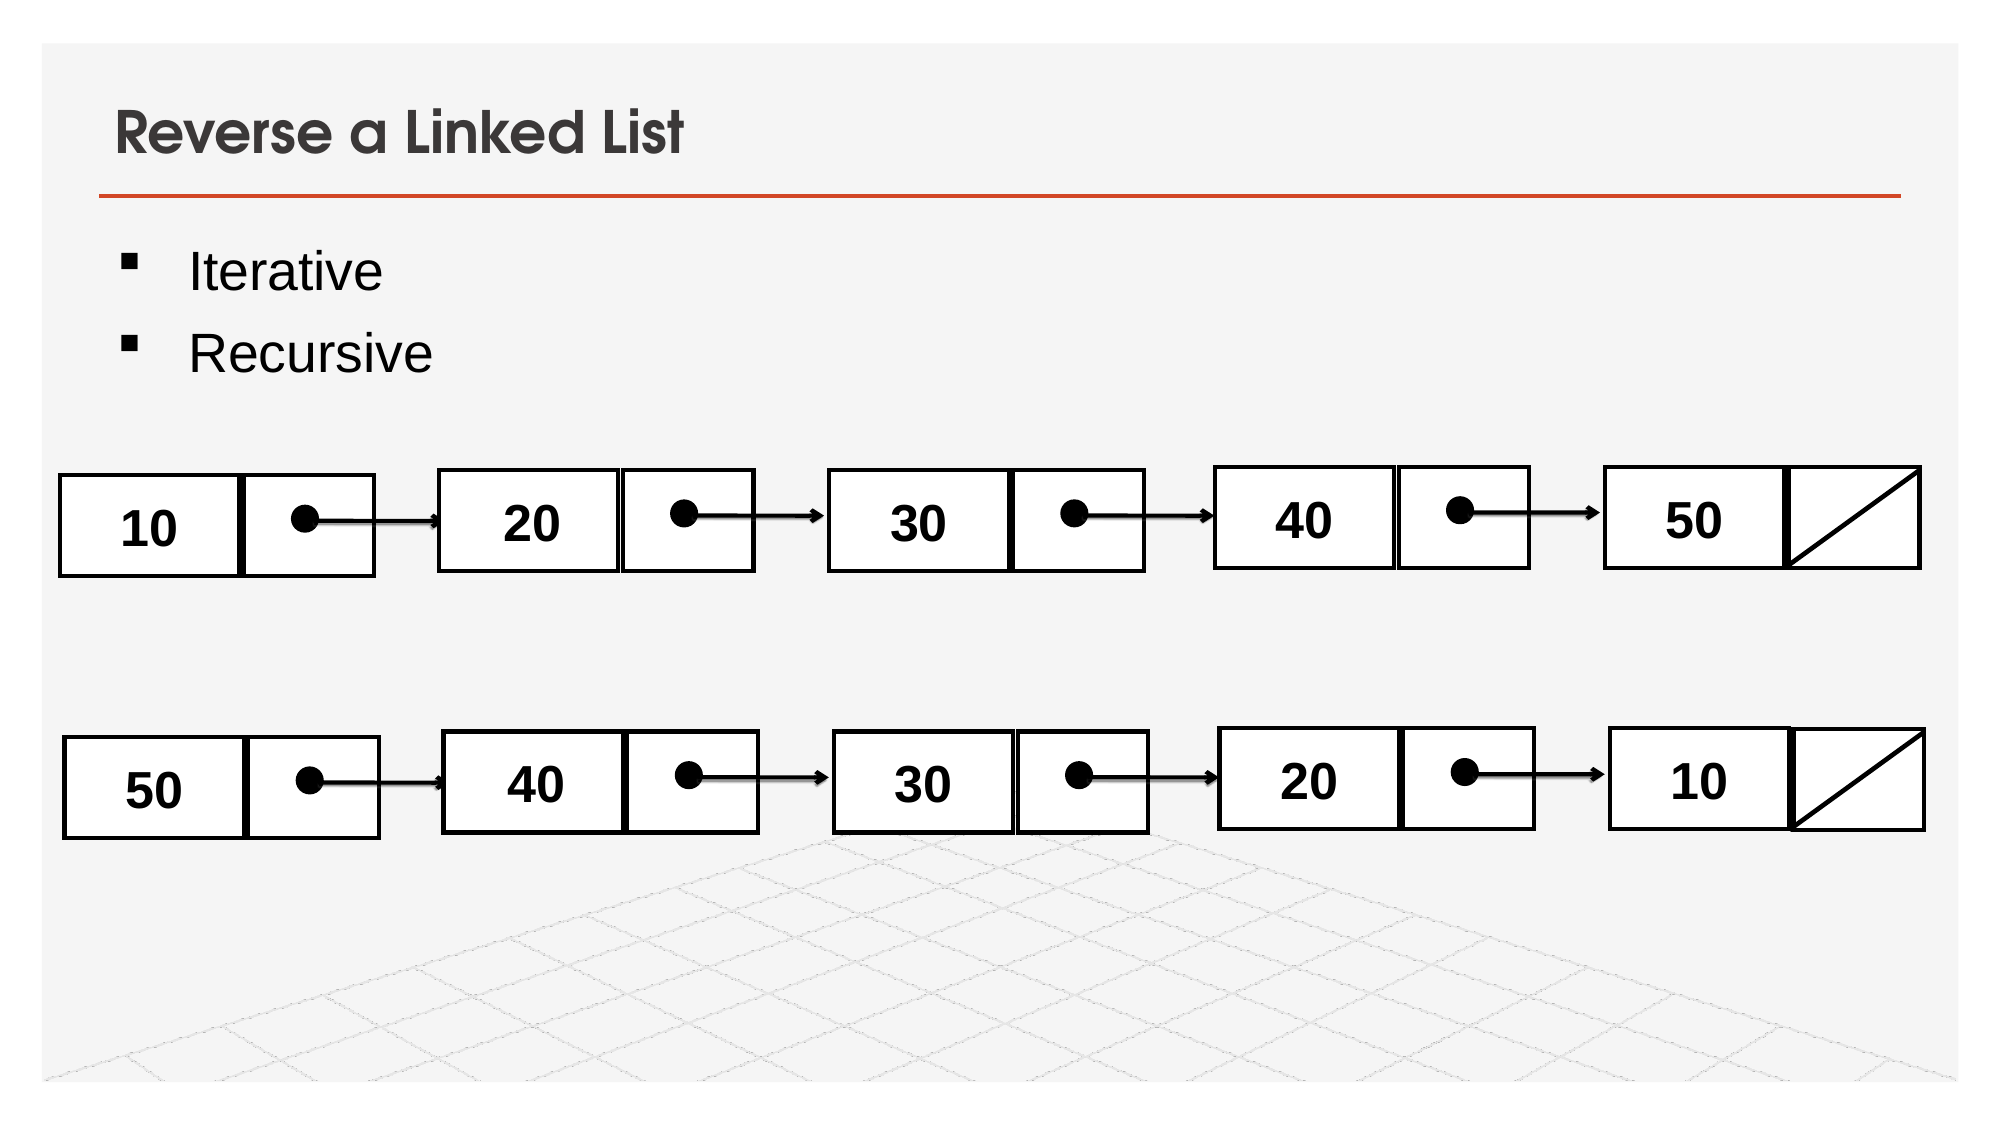

# Reverse a Linked List
Iterative
Recursive

40

50

 20

30

10

20

10

 40

30

50